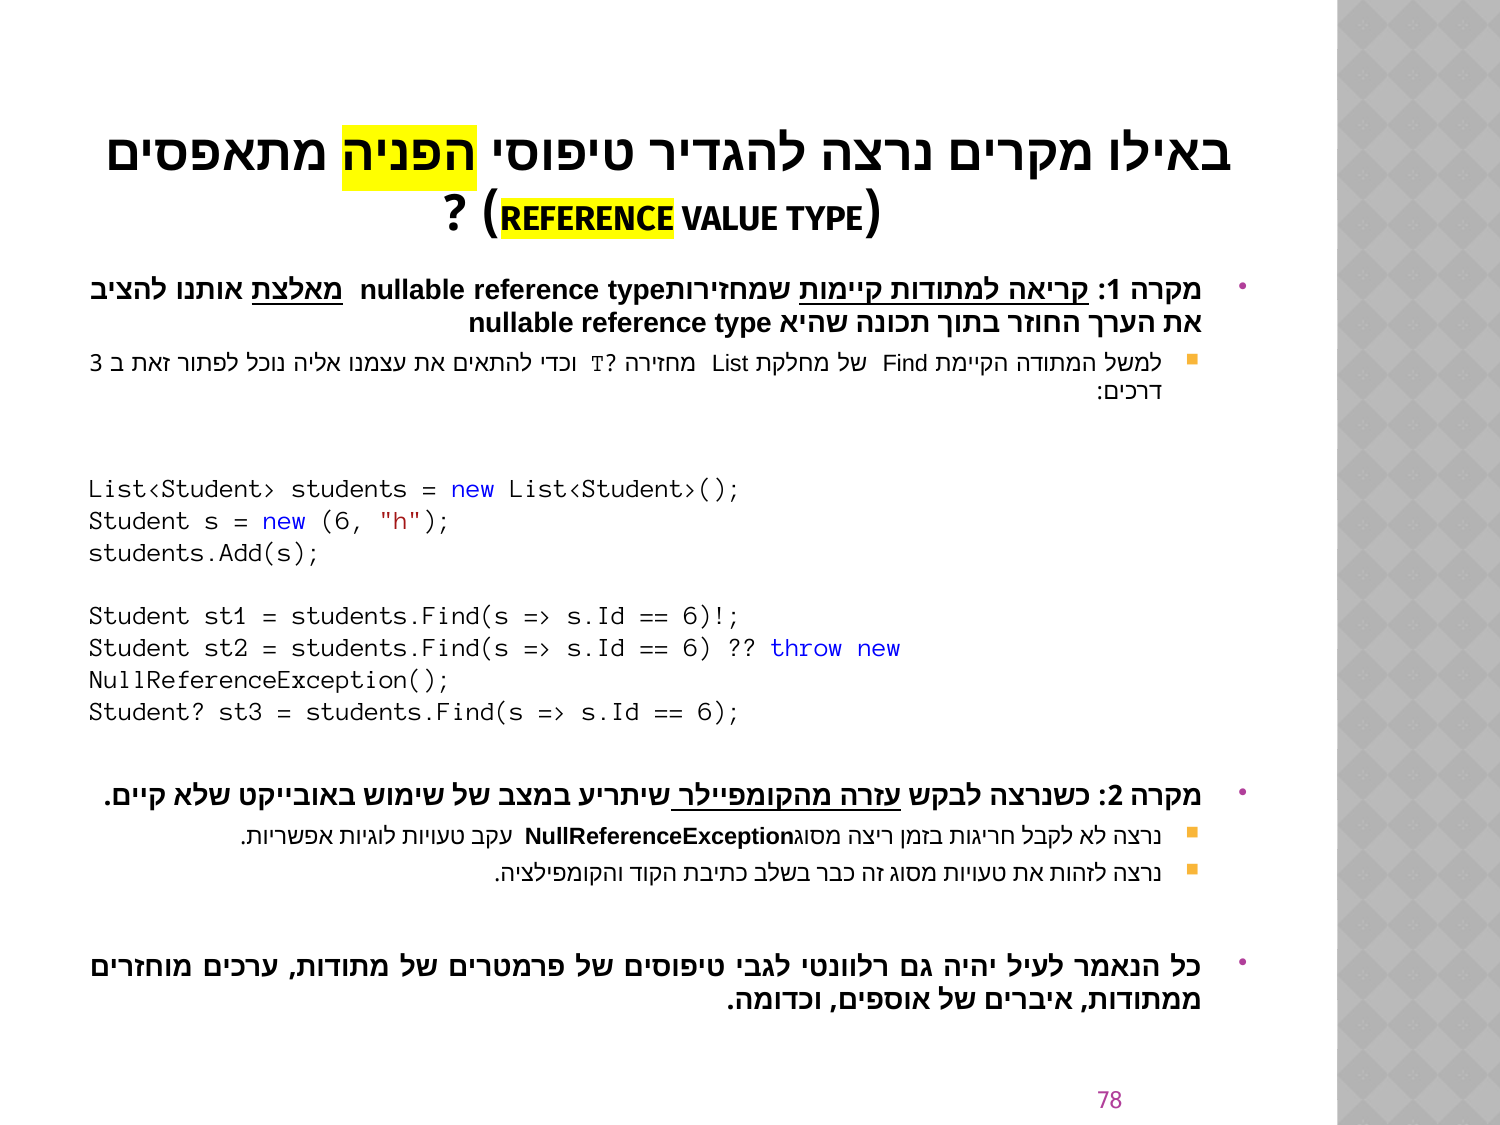

# באילו מקרים נרצה להגדיר טיפוסי הפניה מתאפסים (reference value Type) ?
מקרה 1: קריאה למתודות קיימות שמחזירותnullable reference type  מאלצת אותנו להציב את הערך החוזר בתוך תכונה שהיא nullable reference type
למשל המתודה הקיימת Find  של מחלקת List  מחזירה ?T  וכדי להתאים את עצמנו אליה נוכל לפתור זאת ב 3 דרכים:

List<Student> students = new List<Student>();
Student s = new (6, "h");
students.Add(s);

Student st1 = students.Find(s => s.Id == 6)!;
Student st2 = students.Find(s => s.Id == 6) ?? throw new NullReferenceException();
Student? st3 = students.Find(s => s.Id == 6);

מקרה 2: כשנרצה לבקש עזרה מהקומפיילר שיתריע במצב של שימוש באובייקט שלא קיים.
נרצה לא לקבל חריגות בזמן ריצה מסוגNullReferenceException  עקב טעויות לוגיות אפשריות.
נרצה לזהות את טעויות מסוג זה כבר בשלב כתיבת הקוד והקומפילציה.

כל הנאמר לעיל יהיה גם רלוונטי לגבי טיפוסים של פרמטרים של מתודות, ערכים מוחזרים ממתודות, איברים של אוספים, וכדומה.
78